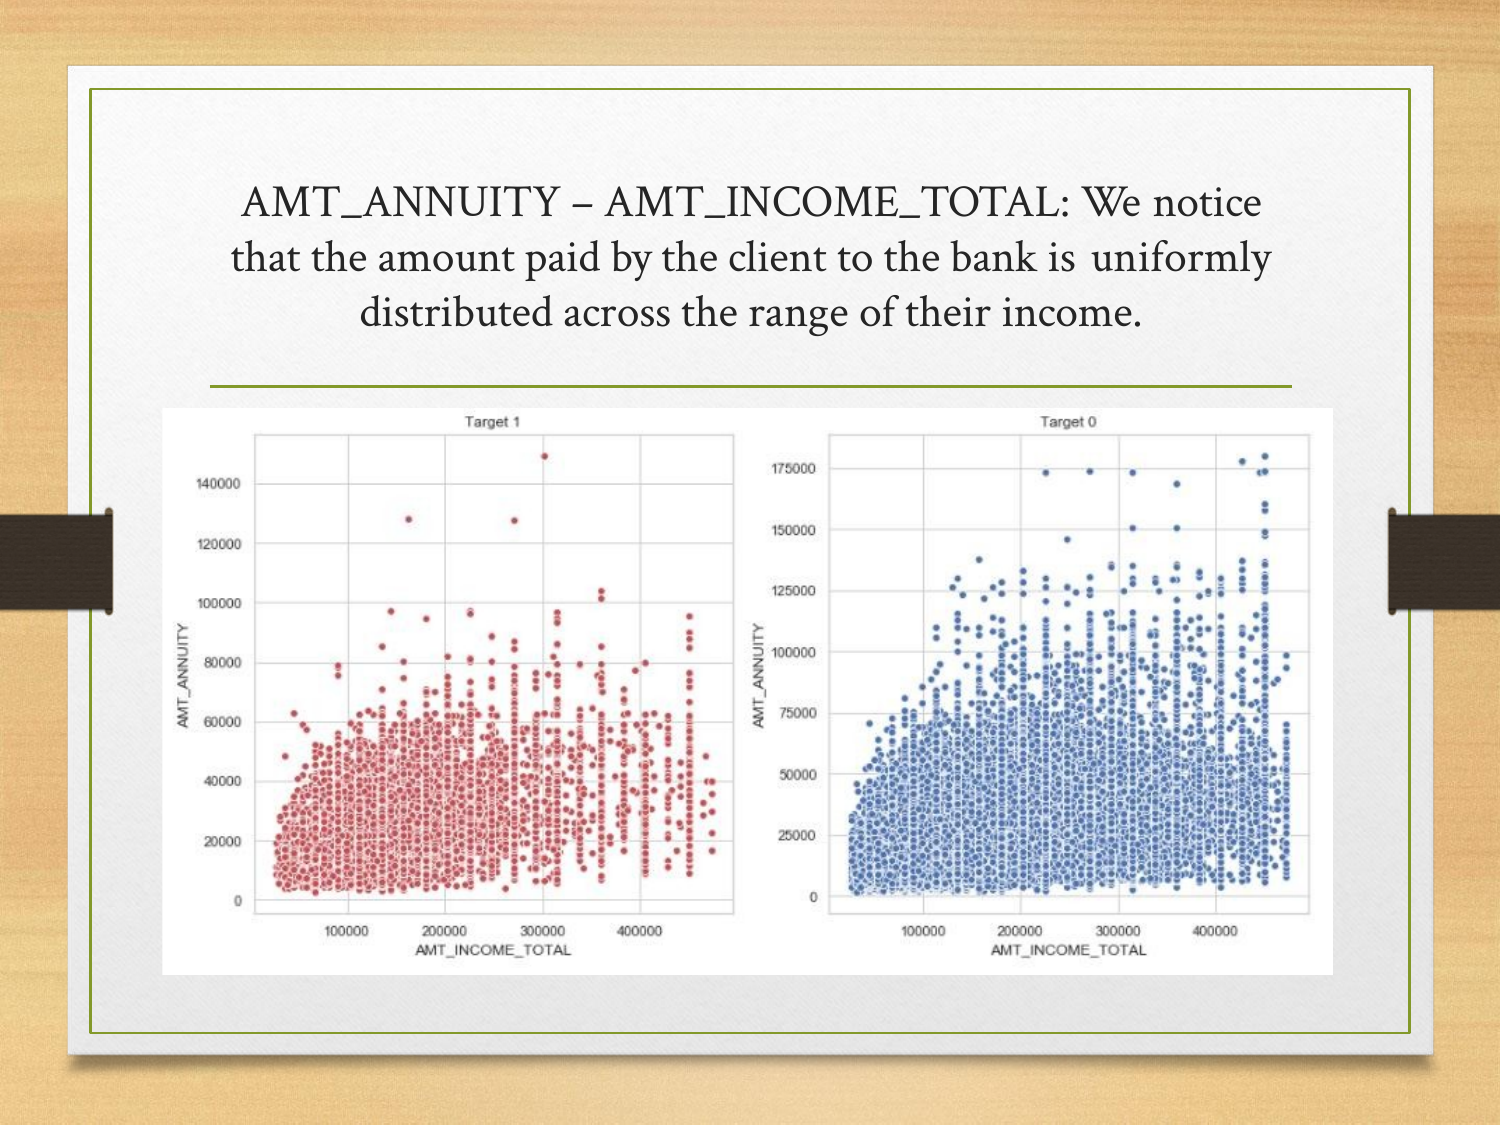

AMT_ANNUITY – AMT_INCOME_TOTAL: We notice
that the amount paid by the client to the bank is uniformly
distributed across the range of their income.